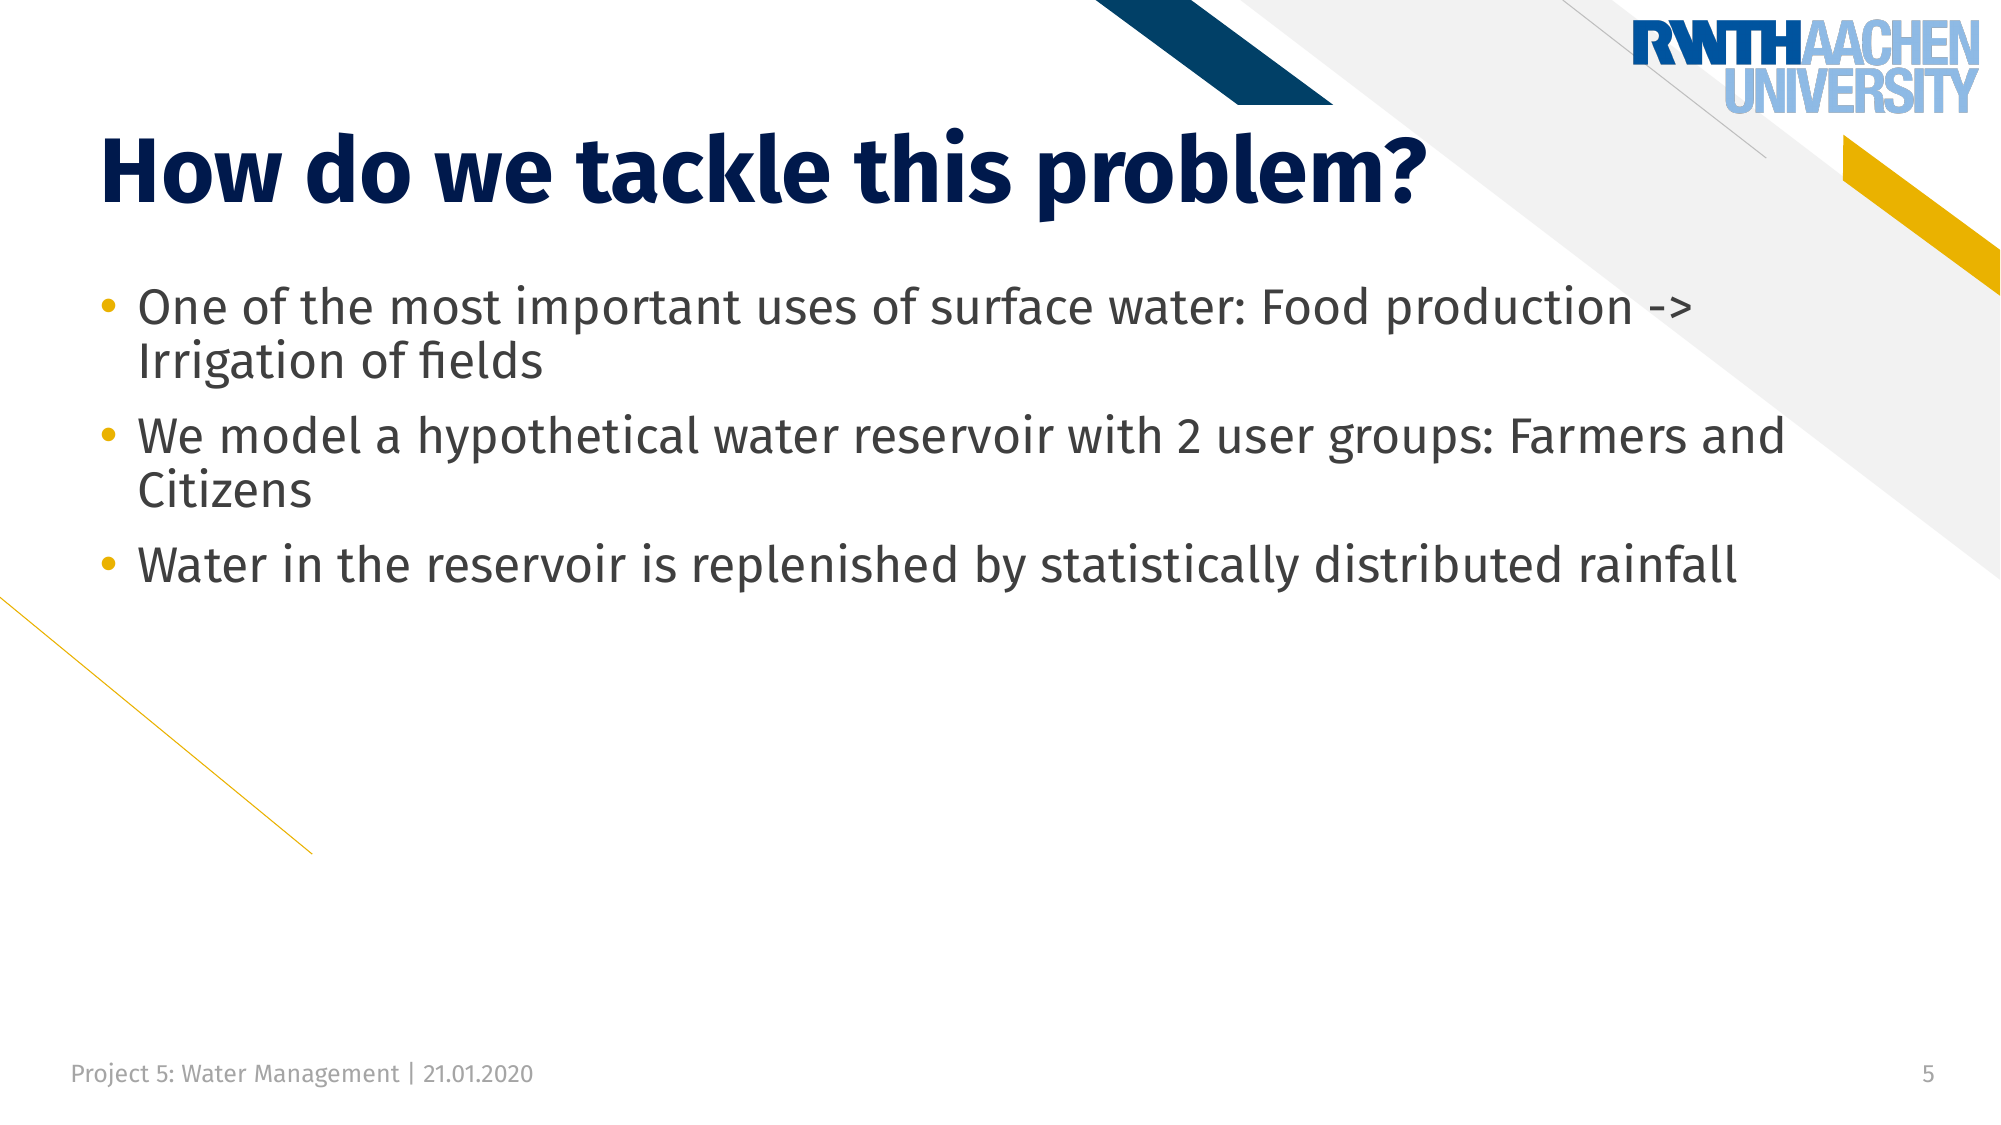

# How do we tackle this problem?
One of the most important uses of surface water: Food production -> Irrigation of fields
We model a hypothetical water reservoir with 2 user groups: Farmers and Citizens
Water in the reservoir is replenished by statistically distributed rainfall
Project 5: Water Management | 21.01.2020
5